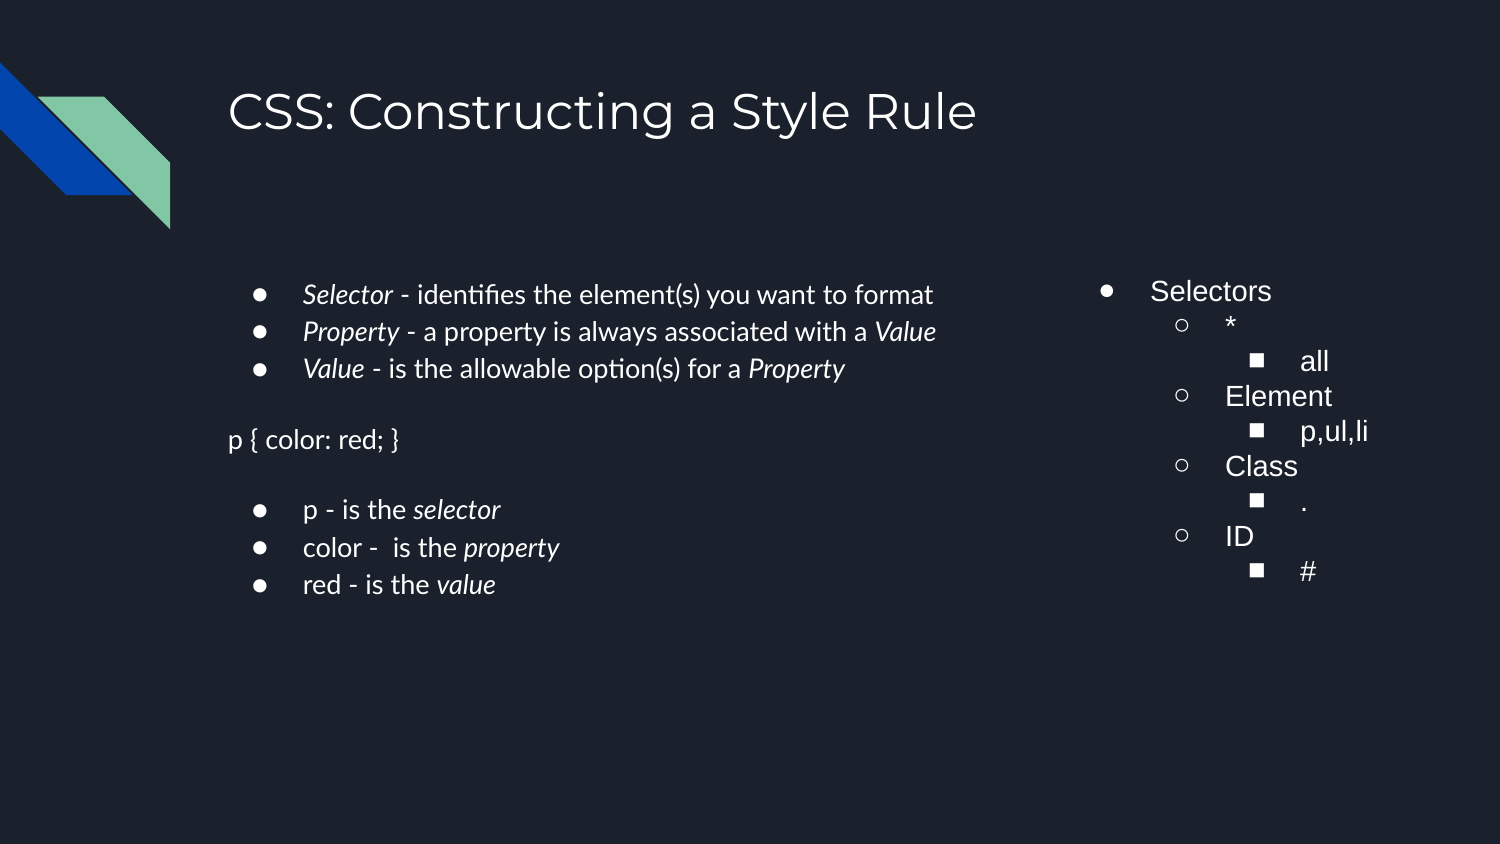

# CSS: Constructing a Style Rule
Selector - identifies the element(s) you want to format
Property - a property is always associated with a Value
Value - is the allowable option(s) for a Property
p { color: red; }
p - is the selector
color -  is the property
red - is the value
Selectors
*
all
Element
p,ul,li
Class
.
ID
#